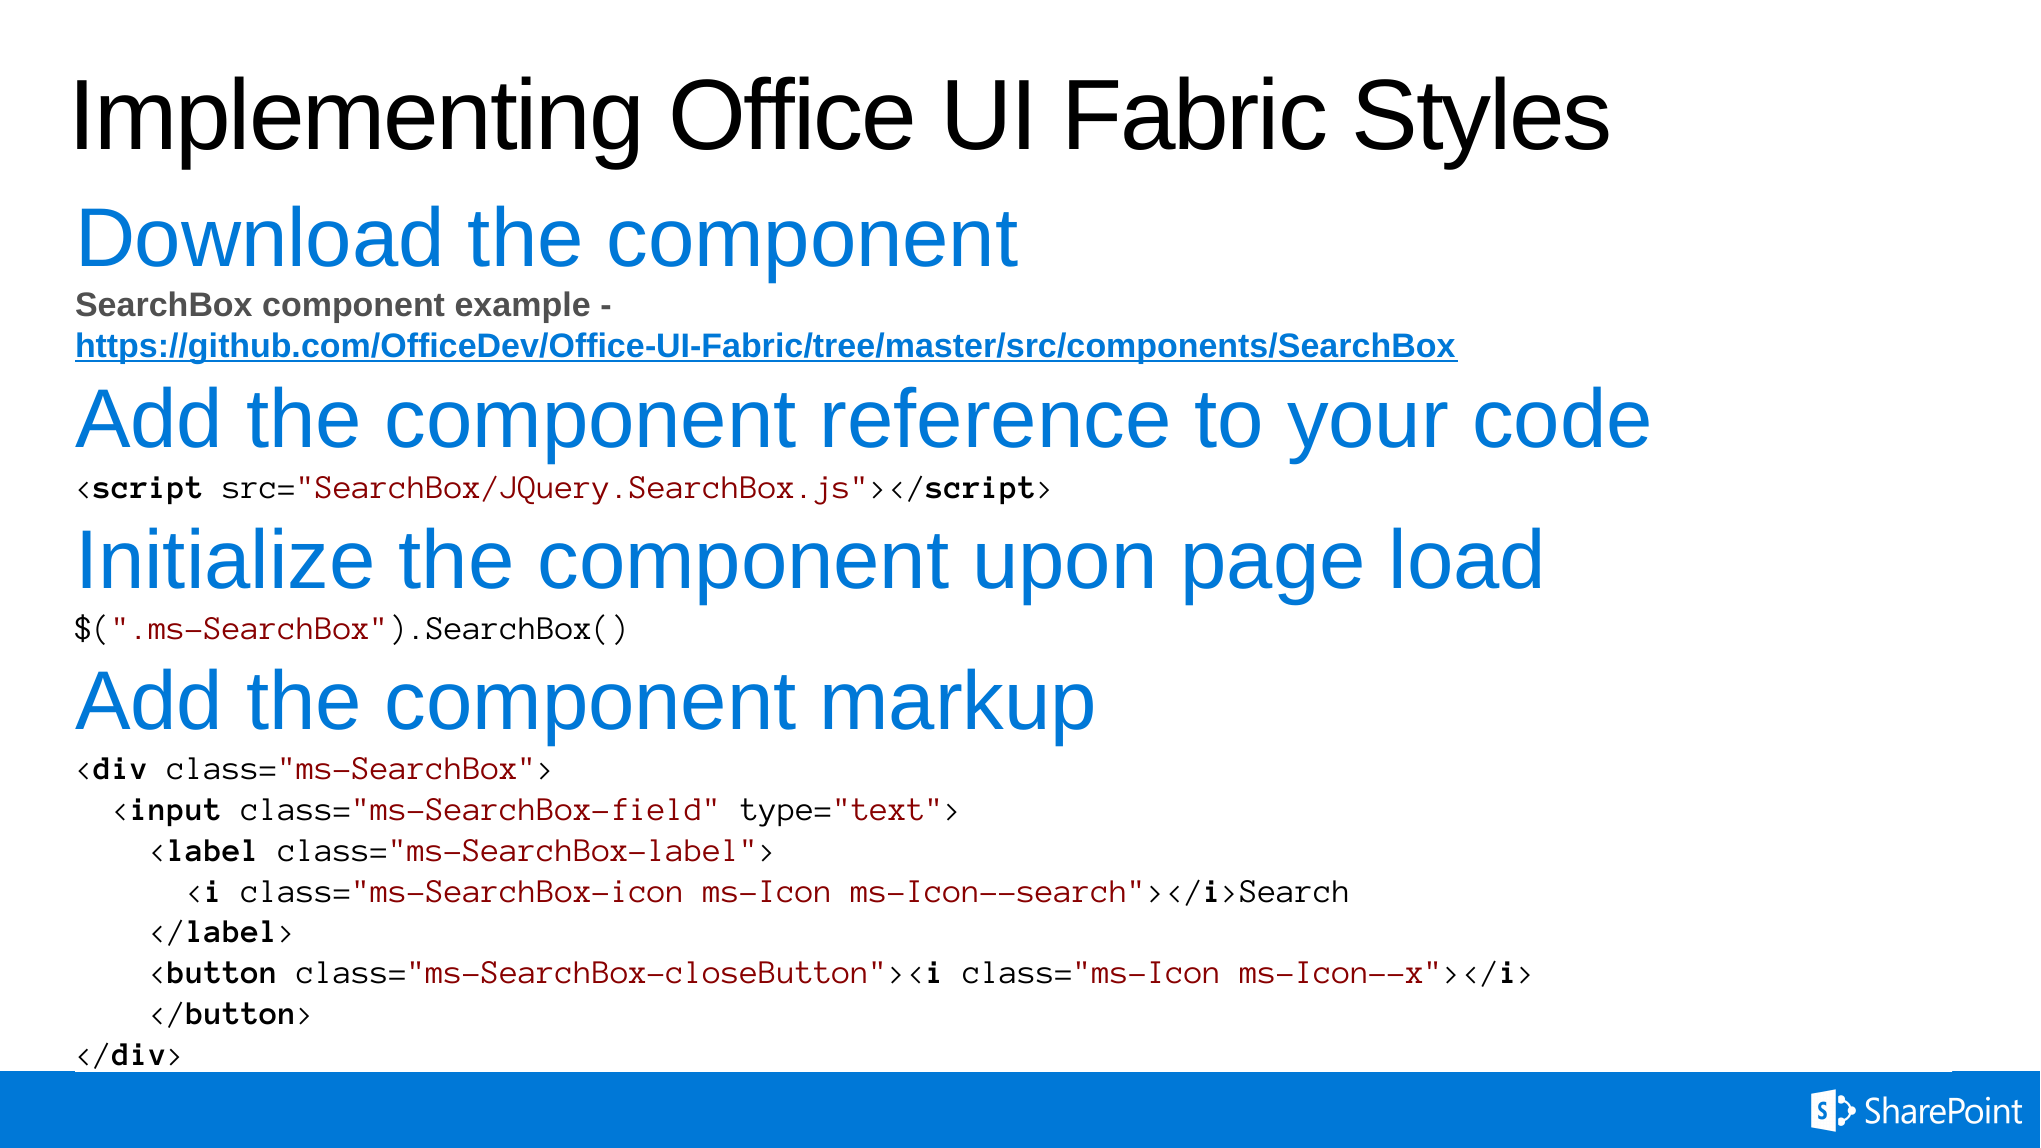

# Implementing Office UI Fabric Styles
Download the component
SearchBox component example - https://github.com/OfficeDev/Office-UI-Fabric/tree/master/src/components/SearchBox
Add the component reference to your code
<script src="SearchBox/JQuery.SearchBox.js"></script>
Initialize the component upon page load
$(".ms-SearchBox").SearchBox()
Add the component markup
<div class="ms-SearchBox">
  <input class="ms-SearchBox-field" type="text">
    <label class="ms-SearchBox-label">
      <i class="ms-SearchBox-icon ms-Icon ms-Icon--search"></i>Search
    </label>
    <button class="ms-SearchBox-closeButton"><i class="ms-Icon ms-Icon--x"></i>
    </button>
</div>